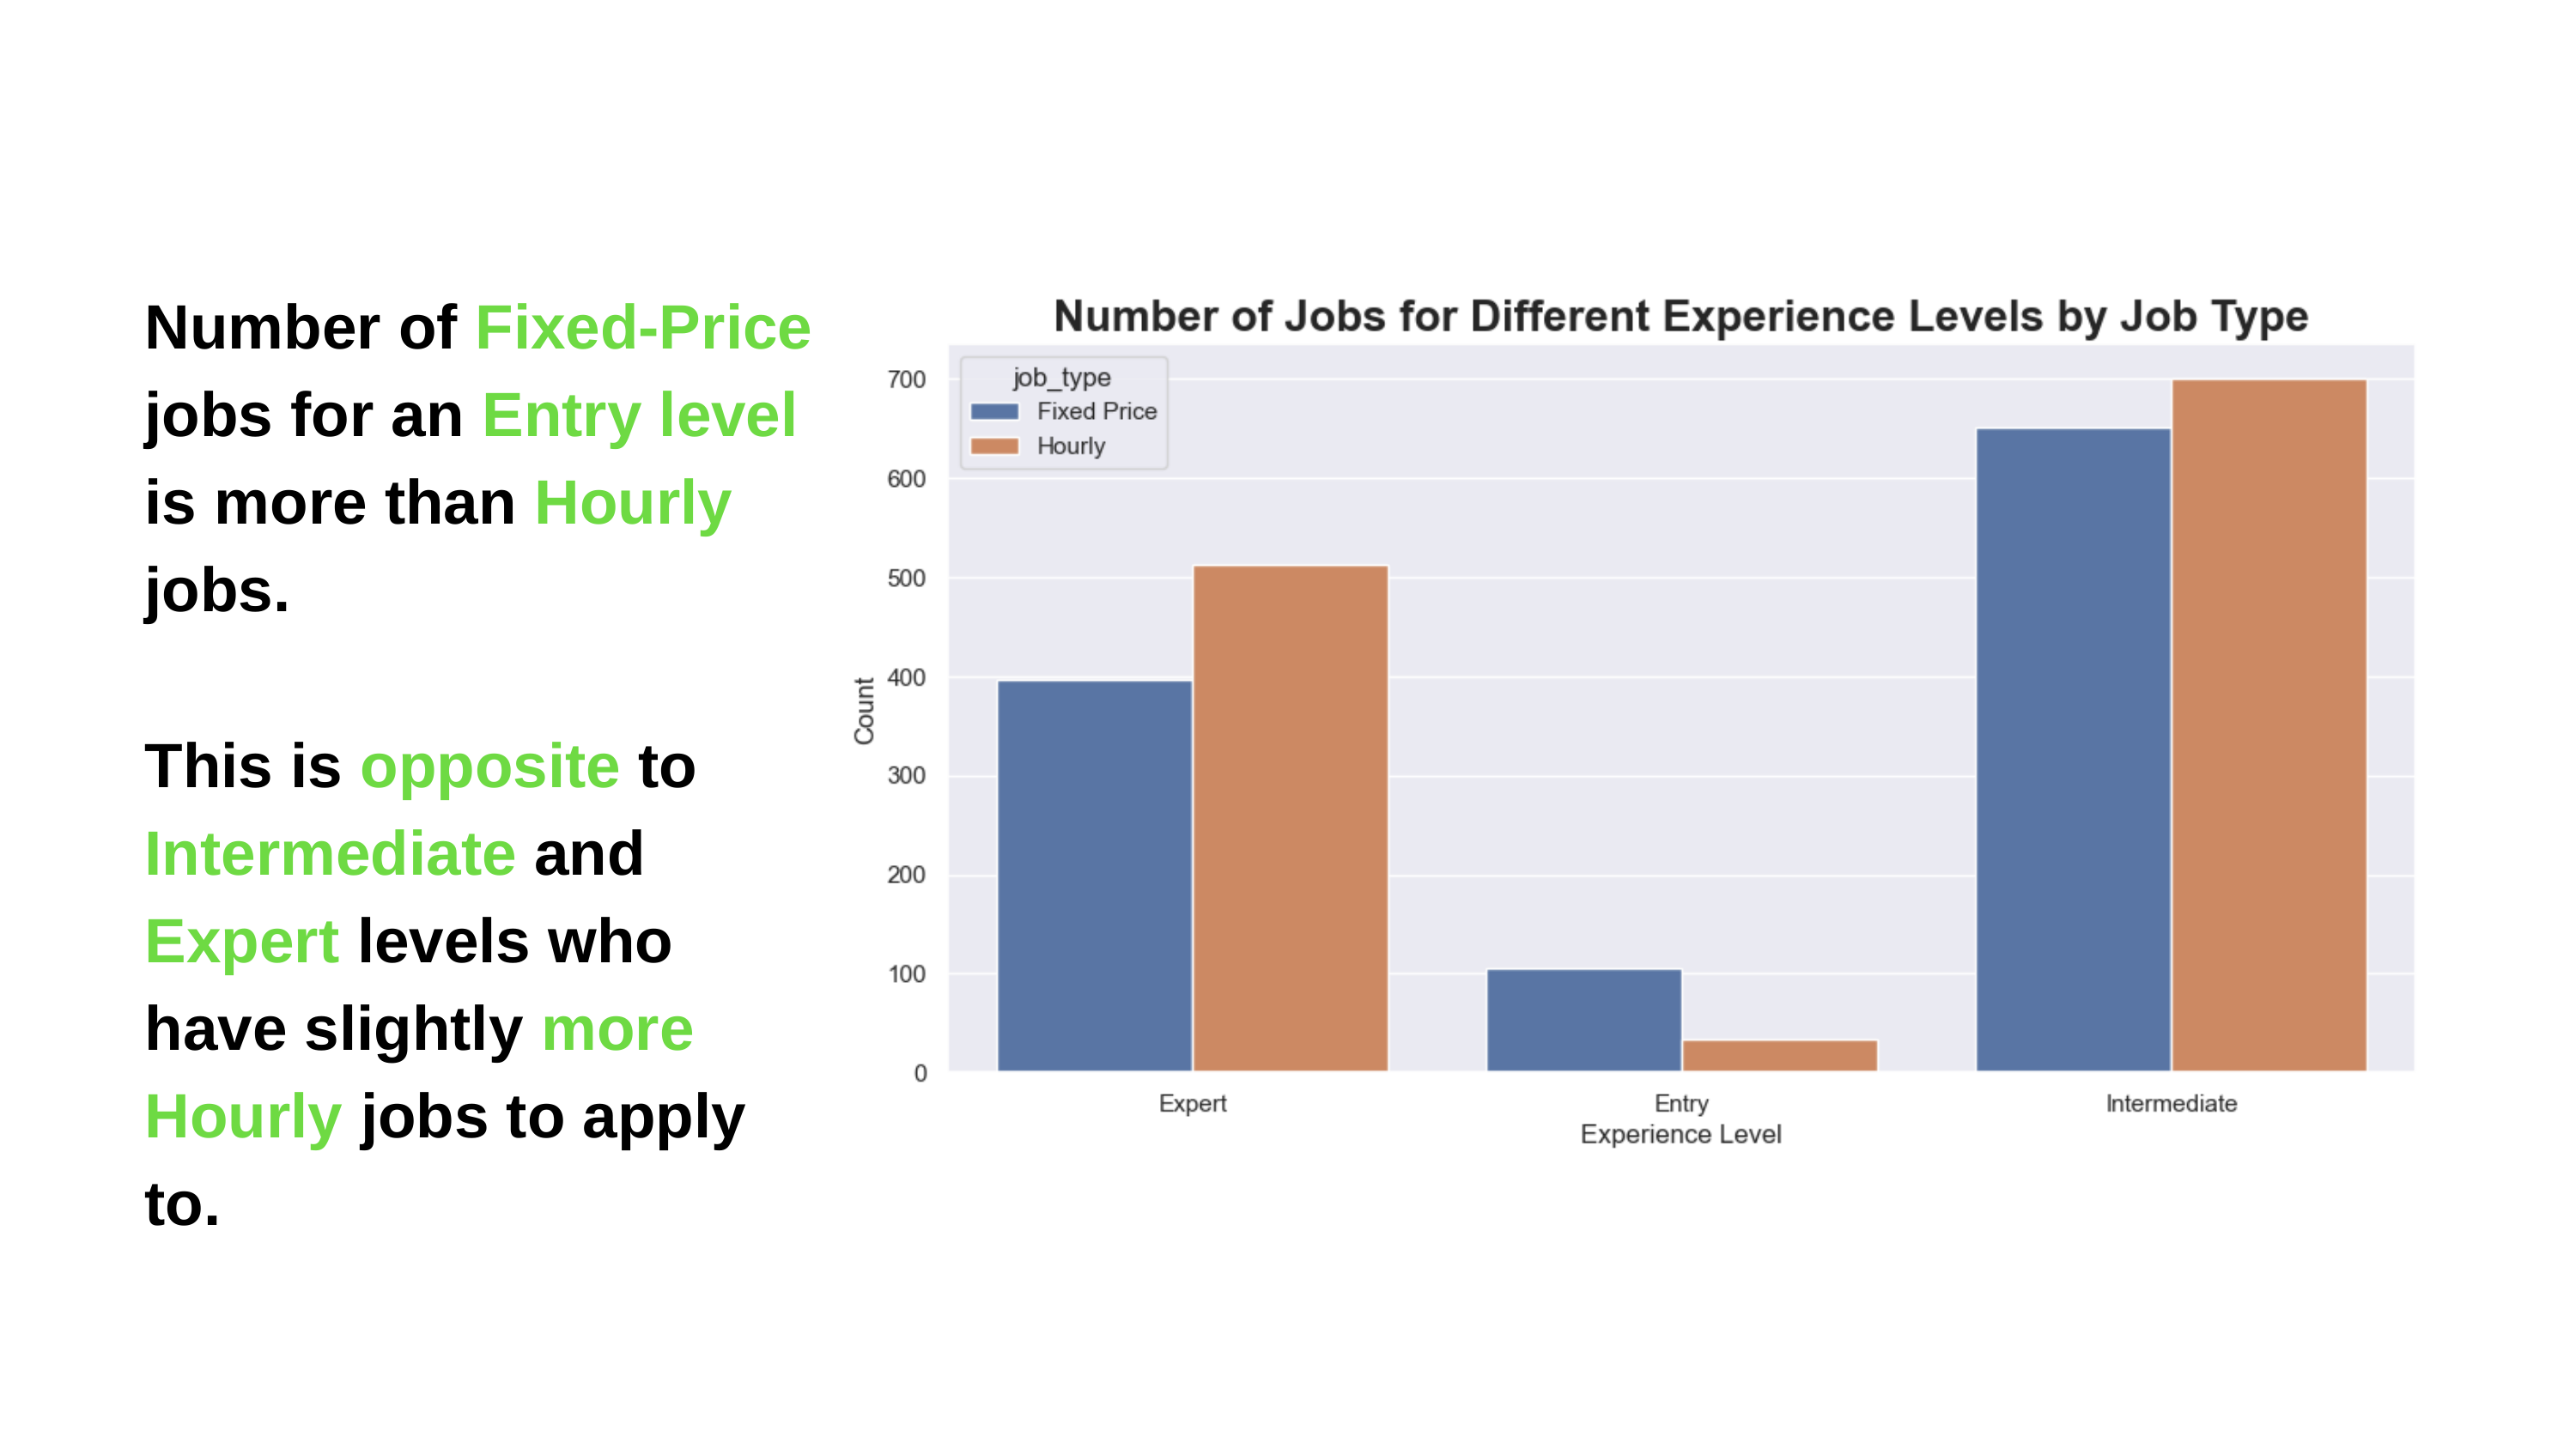

Number of Fixed-Price jobs for an Entry level is more than Hourly jobs.

This is opposite to Intermediate and Expert levels who have slightly more Hourly jobs to apply to.